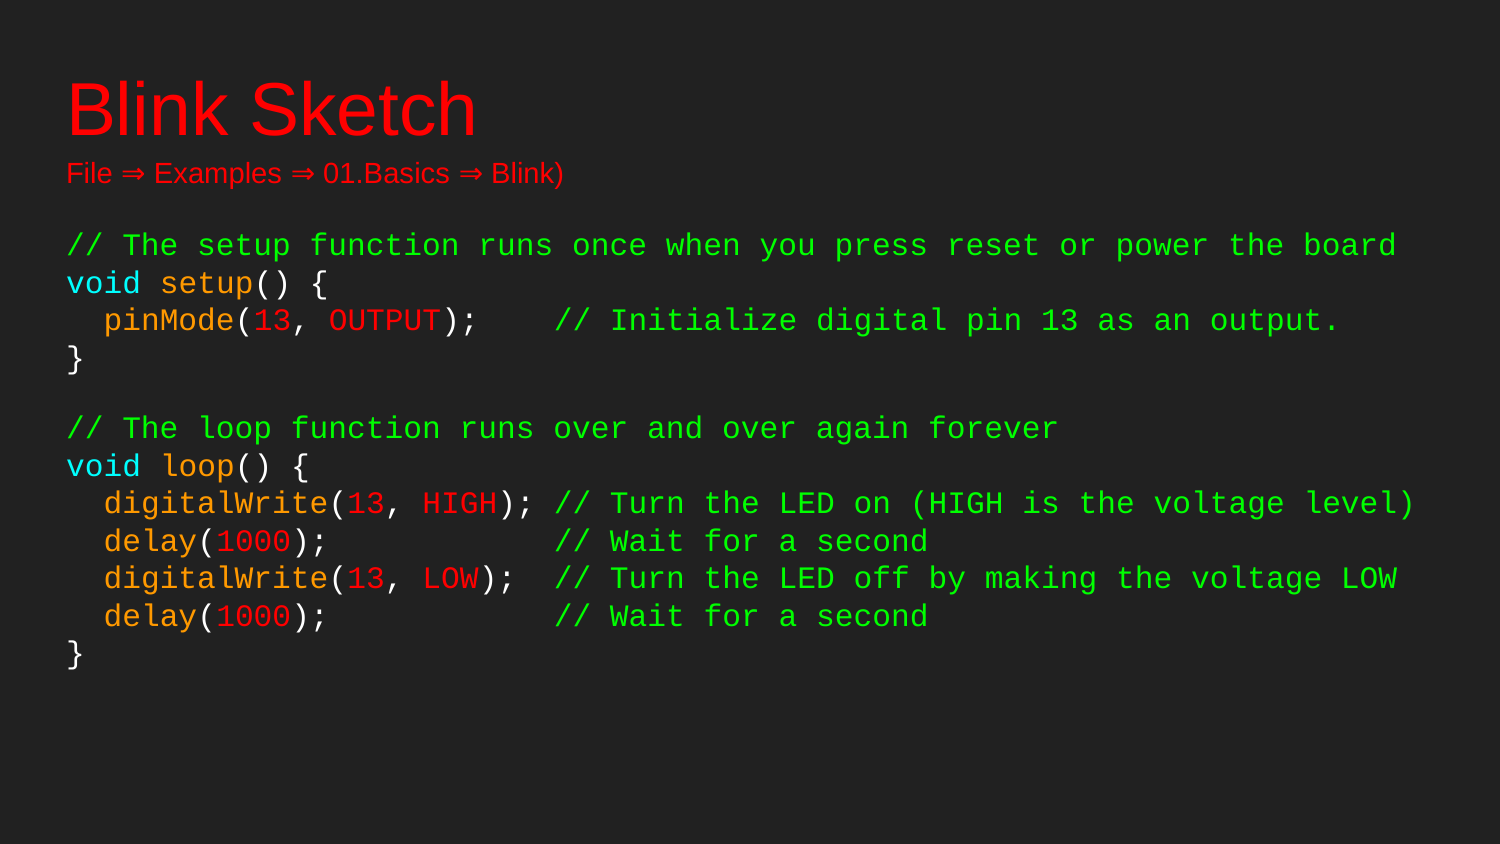

# Blink Sketch
File ⇒ Examples ⇒ 01.Basics ⇒ Blink)

// The setup function runs once when you press reset or power the board
void setup() {
  pinMode(13, OUTPUT);    // Initialize digital pin 13 as an output.
}
// The loop function runs over and over again forever
void loop() {
  digitalWrite(13, HIGH); // Turn the LED on (HIGH is the voltage level)
  delay(1000);            // Wait for a second
  digitalWrite(13, LOW);  // Turn the LED off by making the voltage LOW
  delay(1000);            // Wait for a second
}